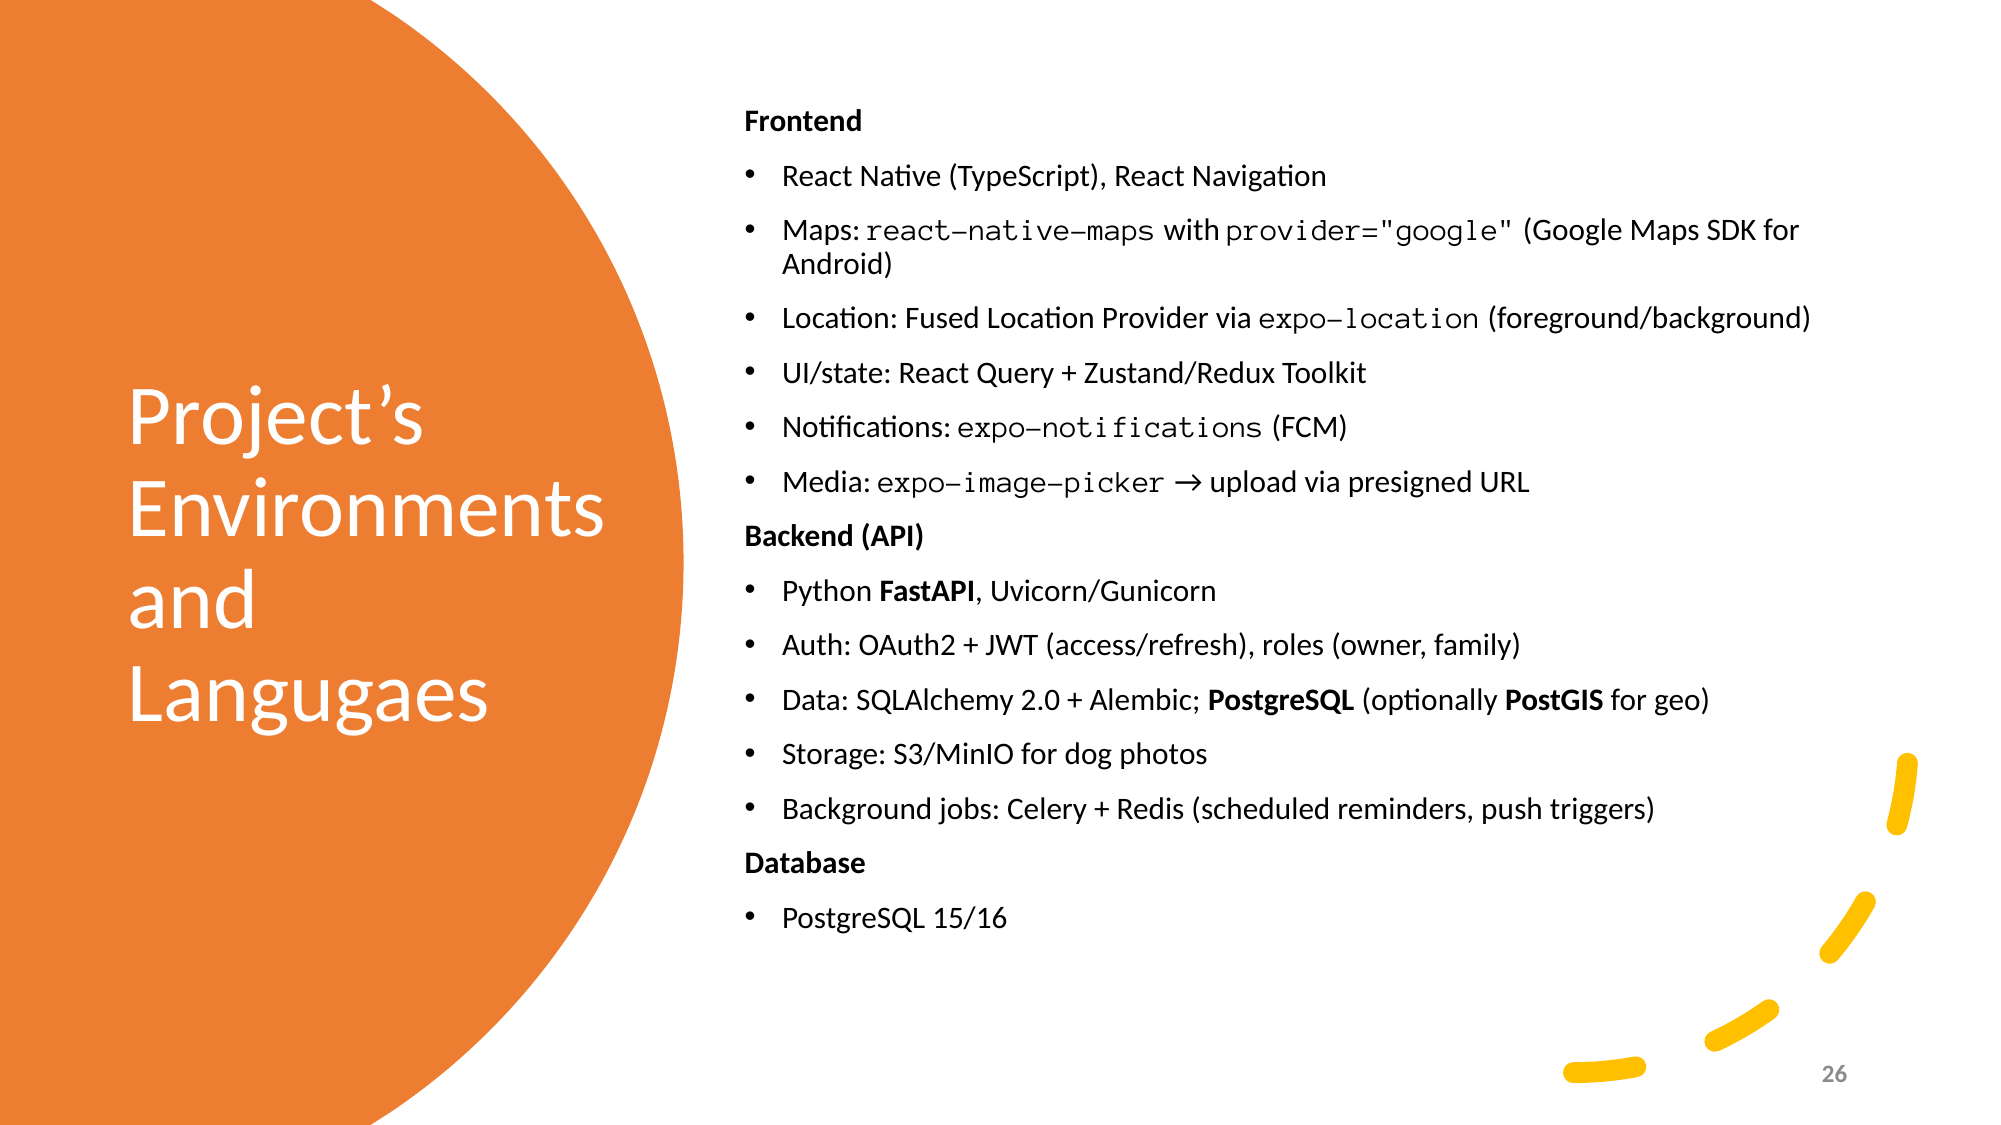

Frontend
React Native (TypeScript), React Navigation
Maps: react-native-maps with provider="google" (Google Maps SDK for Android)
Location: Fused Location Provider via expo-location (foreground/background)
UI/state: React Query + Zustand/Redux Toolkit
Notifications: expo-notifications (FCM)
Media: expo-image-picker → upload via presigned URL
Backend (API)
Python FastAPI, Uvicorn/Gunicorn
Auth: OAuth2 + JWT (access/refresh), roles (owner, family)
Data: SQLAlchemy 2.0 + Alembic; PostgreSQL (optionally PostGIS for geo)
Storage: S3/MinIO for dog photos
Background jobs: Celery + Redis (scheduled reminders, push triggers)
Database
PostgreSQL 15/16

# Project’s Environments and Langugaes

26